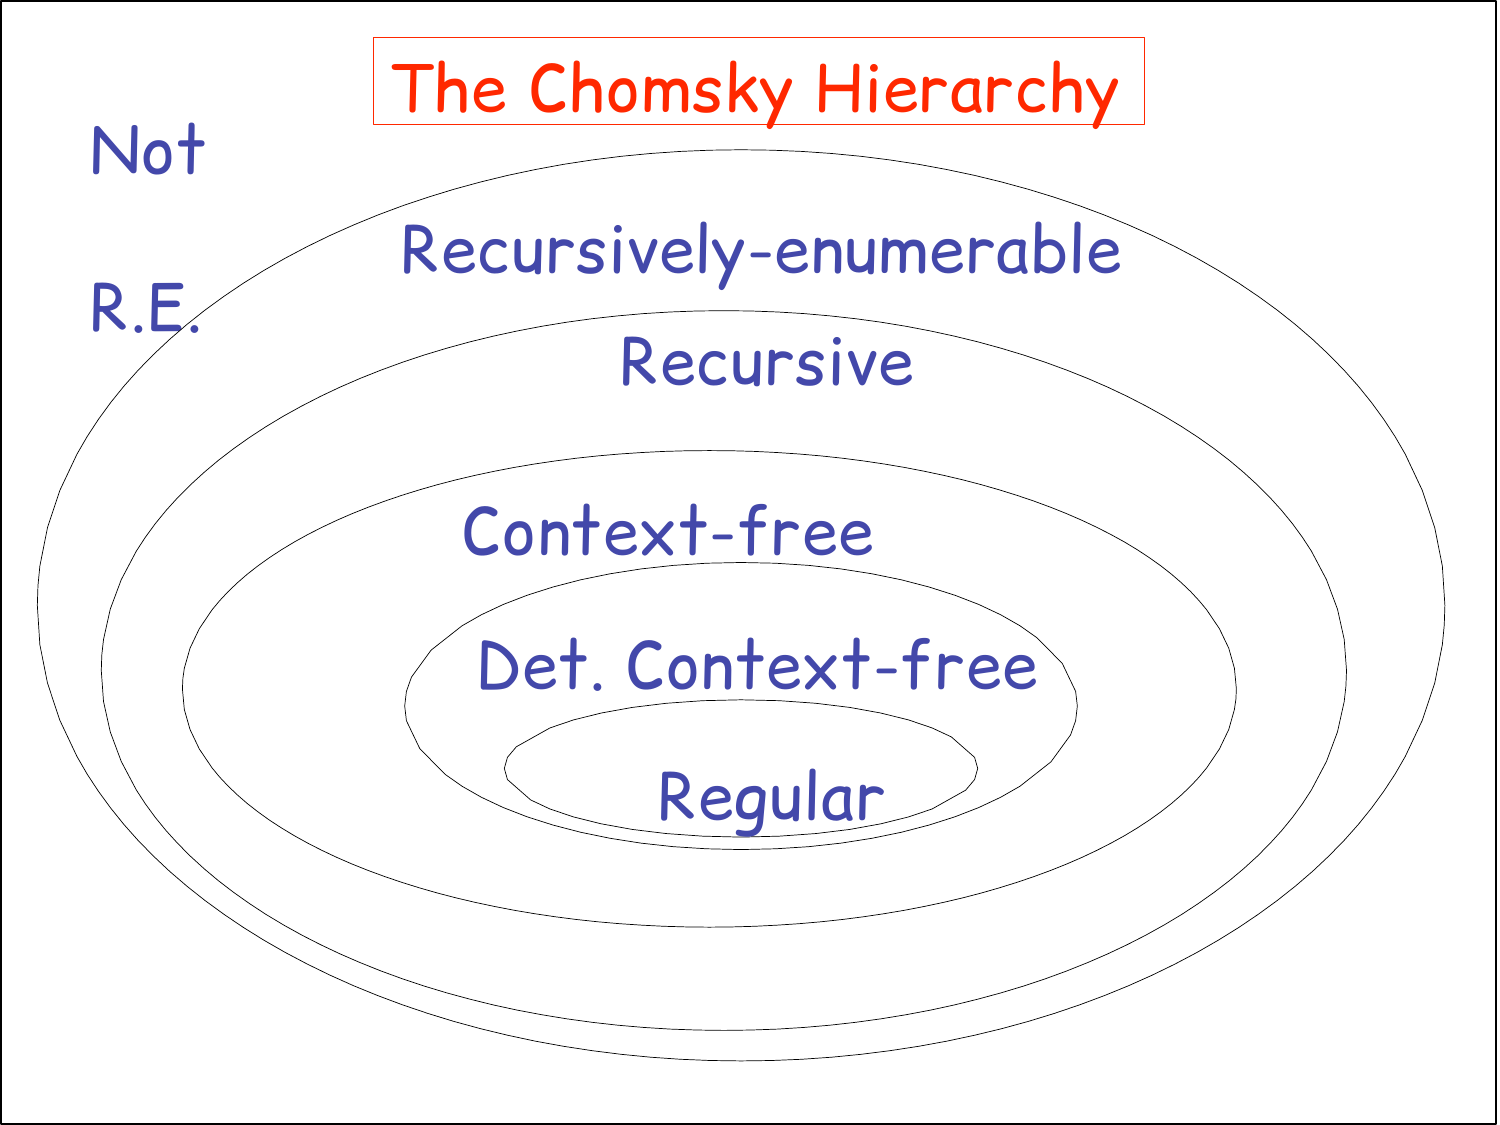

The Chomsky Hierarchy
Not  R.E.

Recursively-enumerable  Recursive
Context-free
Det. Context-free  Regular